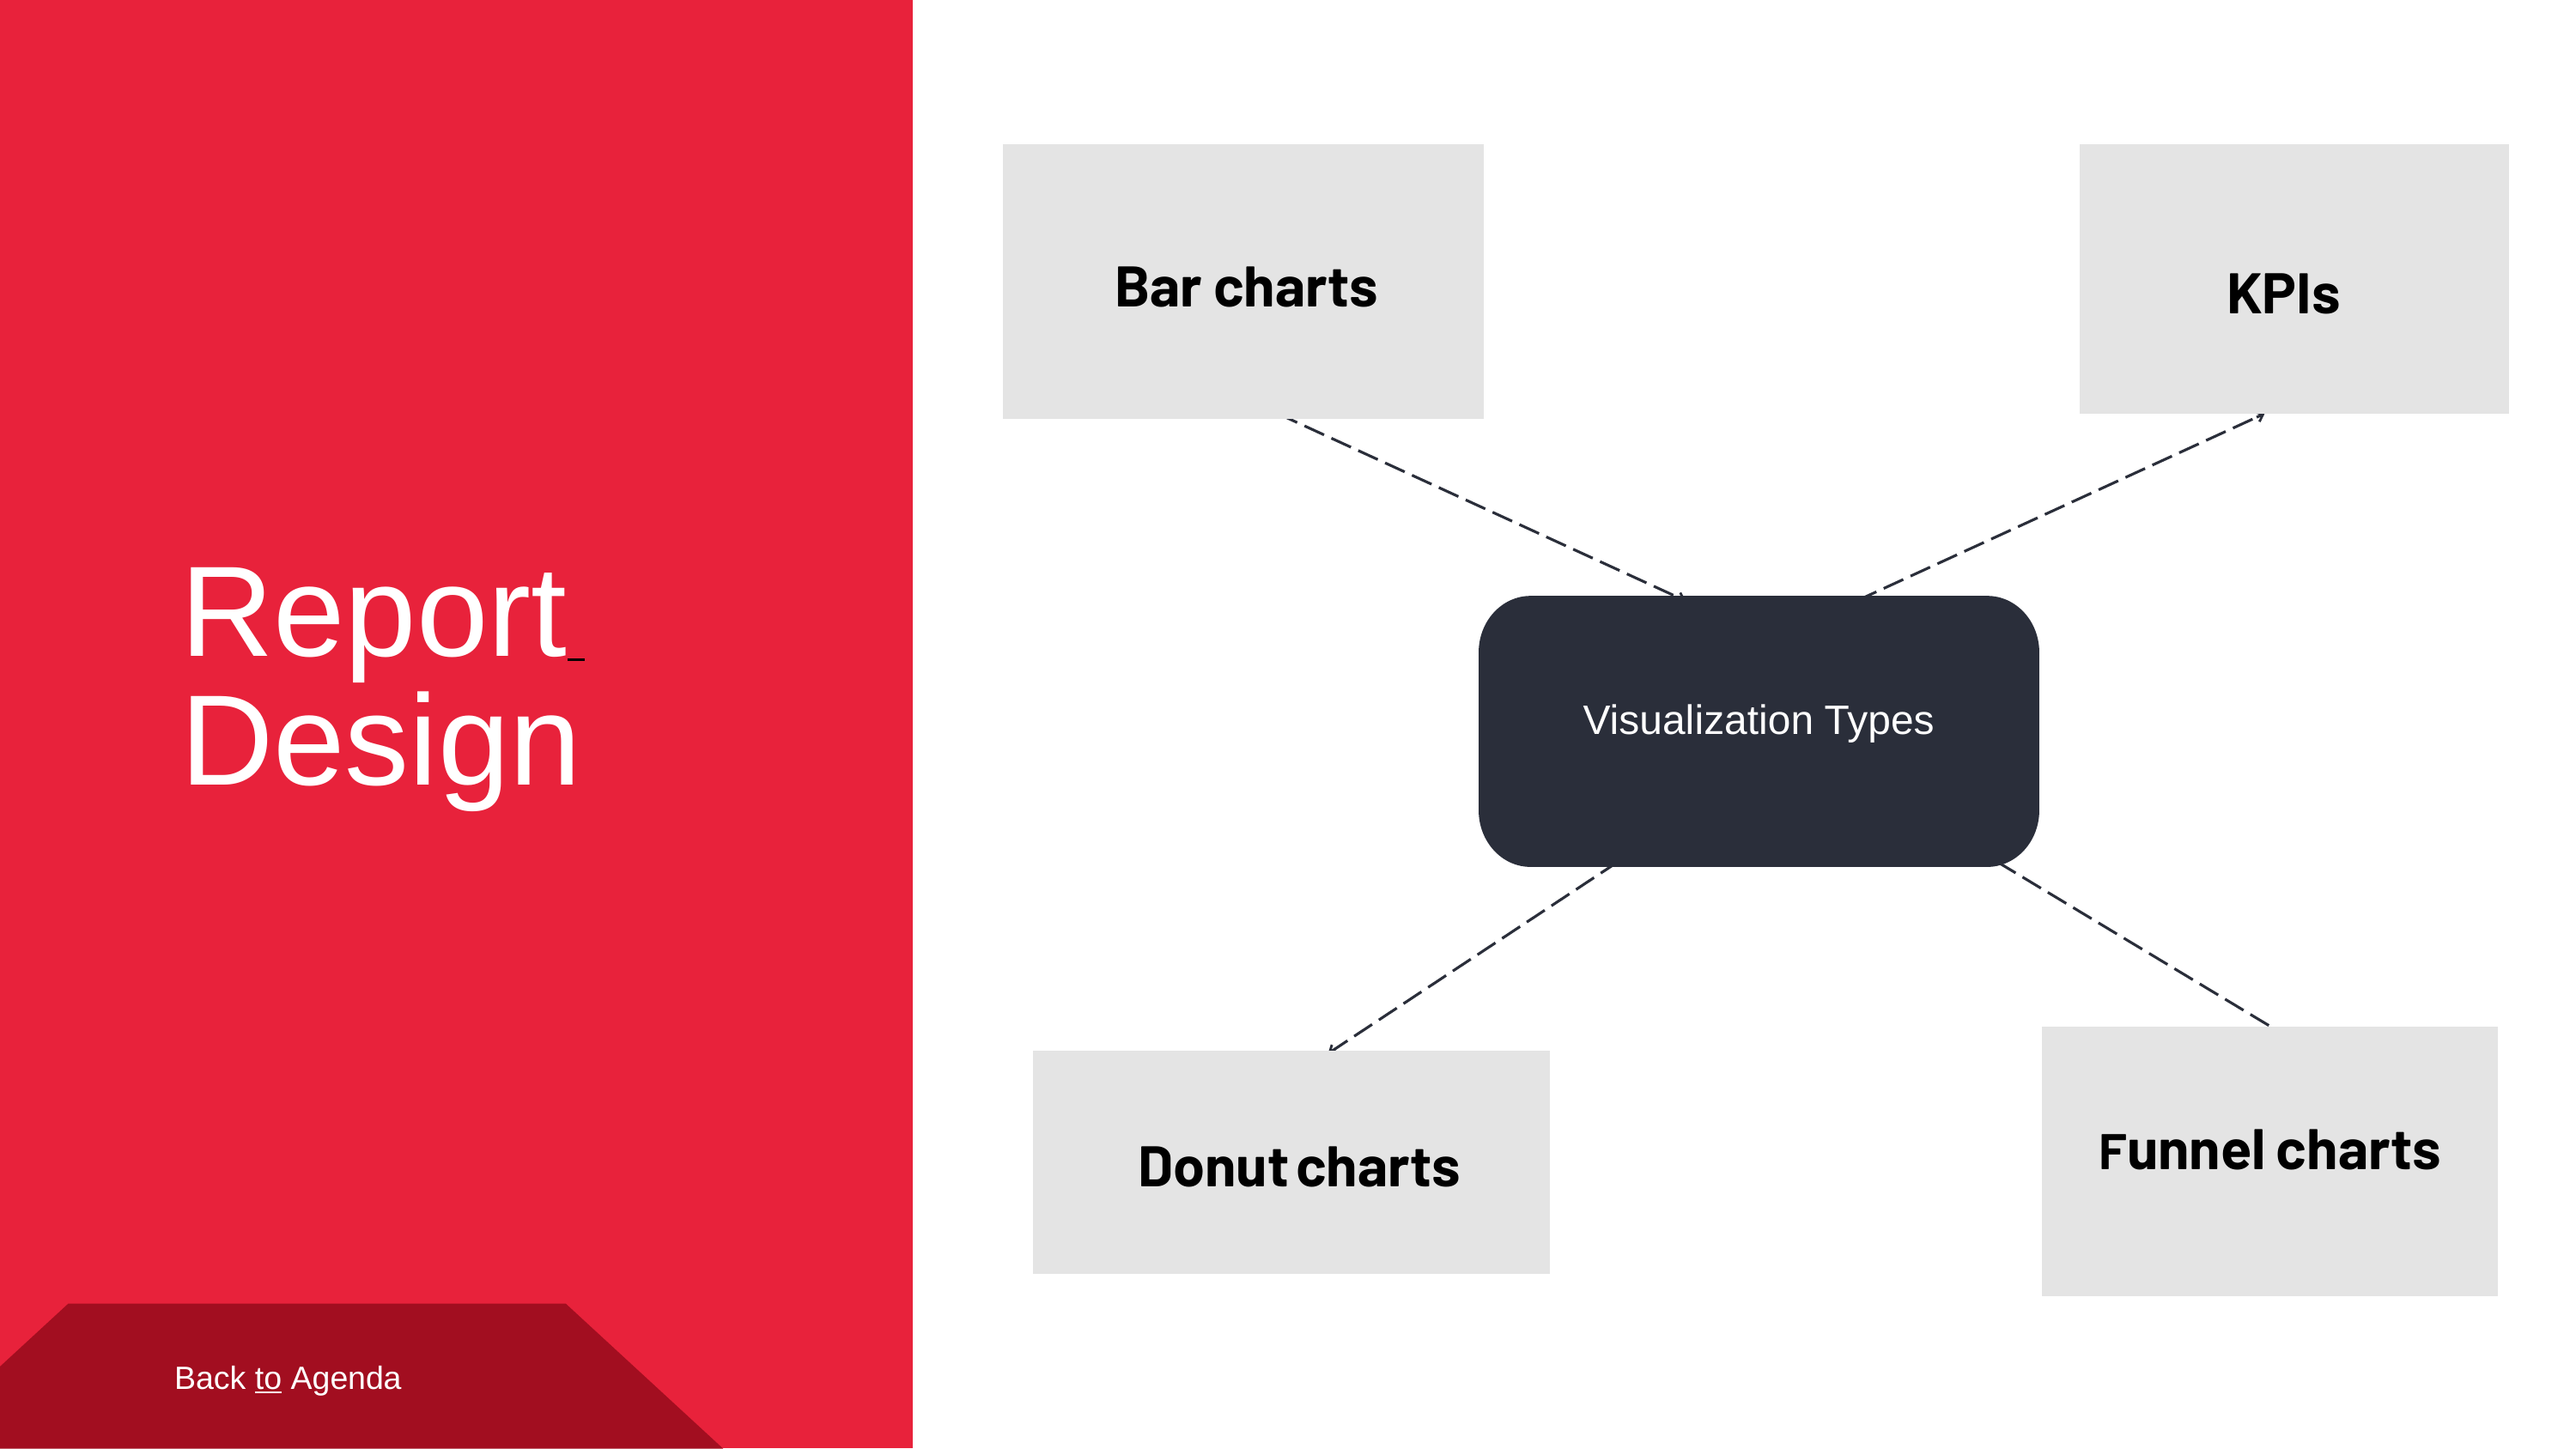

Bar charts

 KPIs

Report   Design

Visualization Types

Funnel charts

Donut charts

Back to Agenda